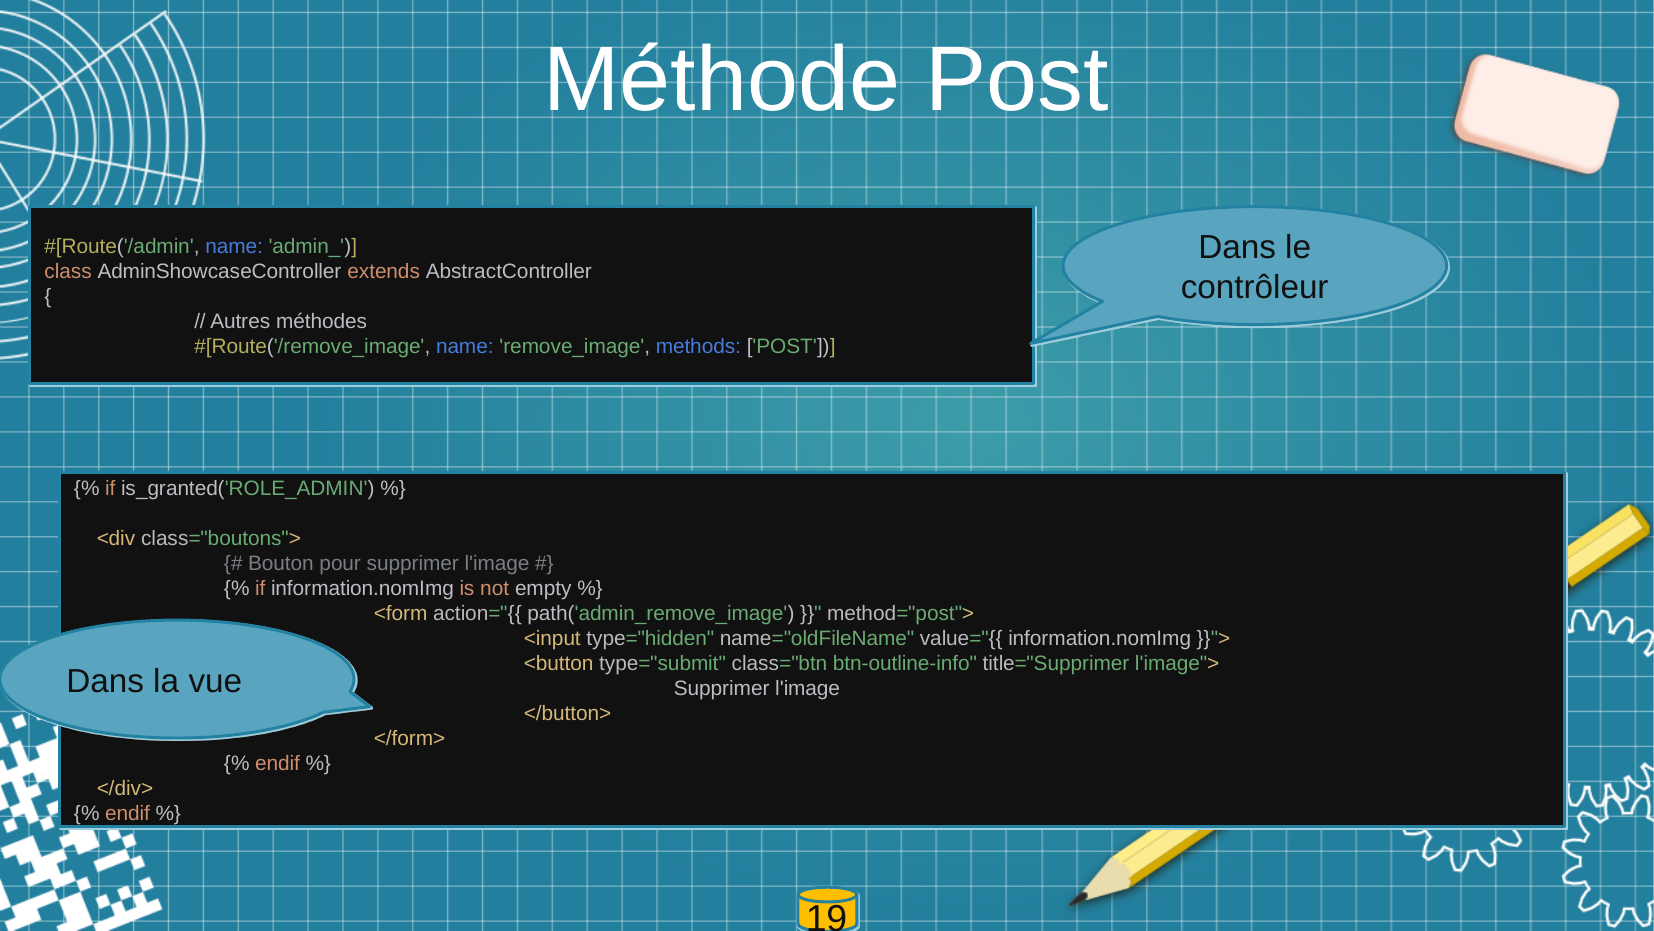

# Méthode Post
#[Route('/admin', name: 'admin_')]
class AdminShowcaseController extends AbstractController
{
	// Autres méthodes
	#[Route('/remove_image', name: 'remove_image', methods: ['POST'])]
Dans le contrôleur
{% if is_granted('ROLE_ADMIN') %}
    <div class="boutons">
	{# Bouton pour supprimer l'image #}
	{% if information.nomImg is not empty %}
    		<form action="{{ path('admin_remove_image') }}" method="post">
        			<input type="hidden" name="oldFileName" value="{{ information.nomImg }}">
        			<button type="submit" class="btn btn-outline-info" title="Supprimer l'image">
           	 			Supprimer l'image
        			</button>
    		</form>
	{% endif %}
    </div>
{% endif %}
Dans la vue
19